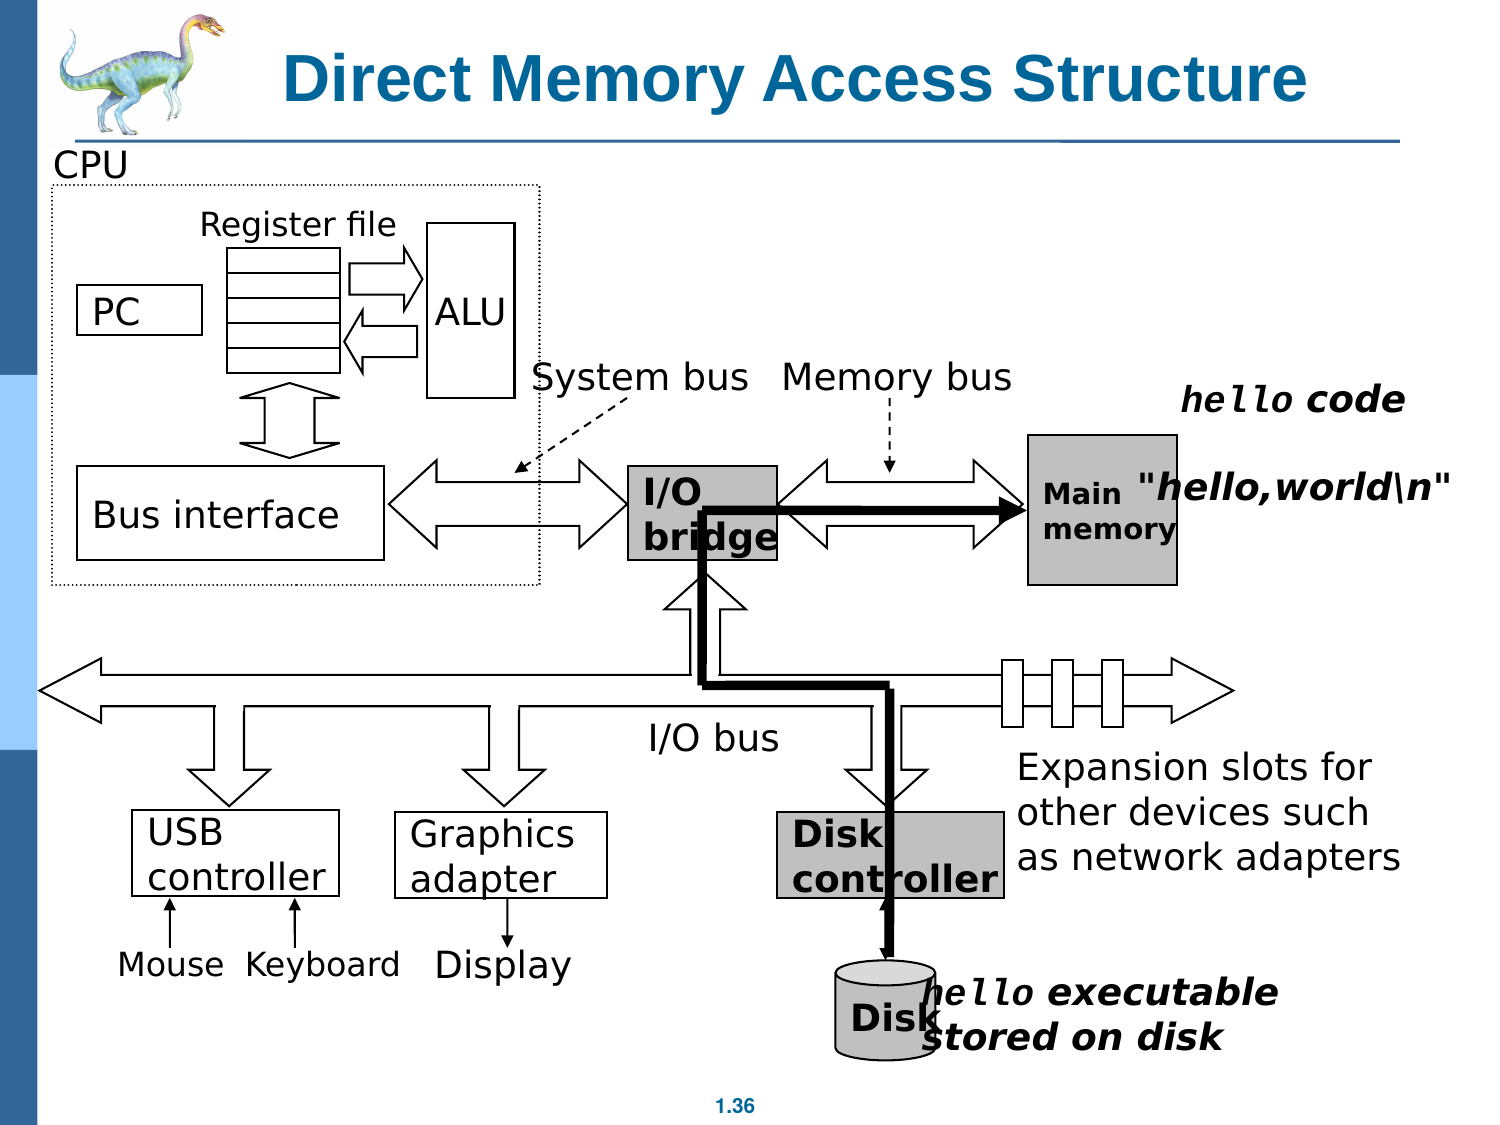

Direct Memory Access Structure
CPU

Register file
ALU

PC

System bus
Memory bus
hello code

Main
memory
"hello,world\n"

Bus interface
I/O
bridge

I/O bus
Expansion slots for
other devices such
as network adapters
USB
controller
Graphics
adapter
Disk
controller

Mouse
Keyboard
Display
Disk
hello executable
stored on disk